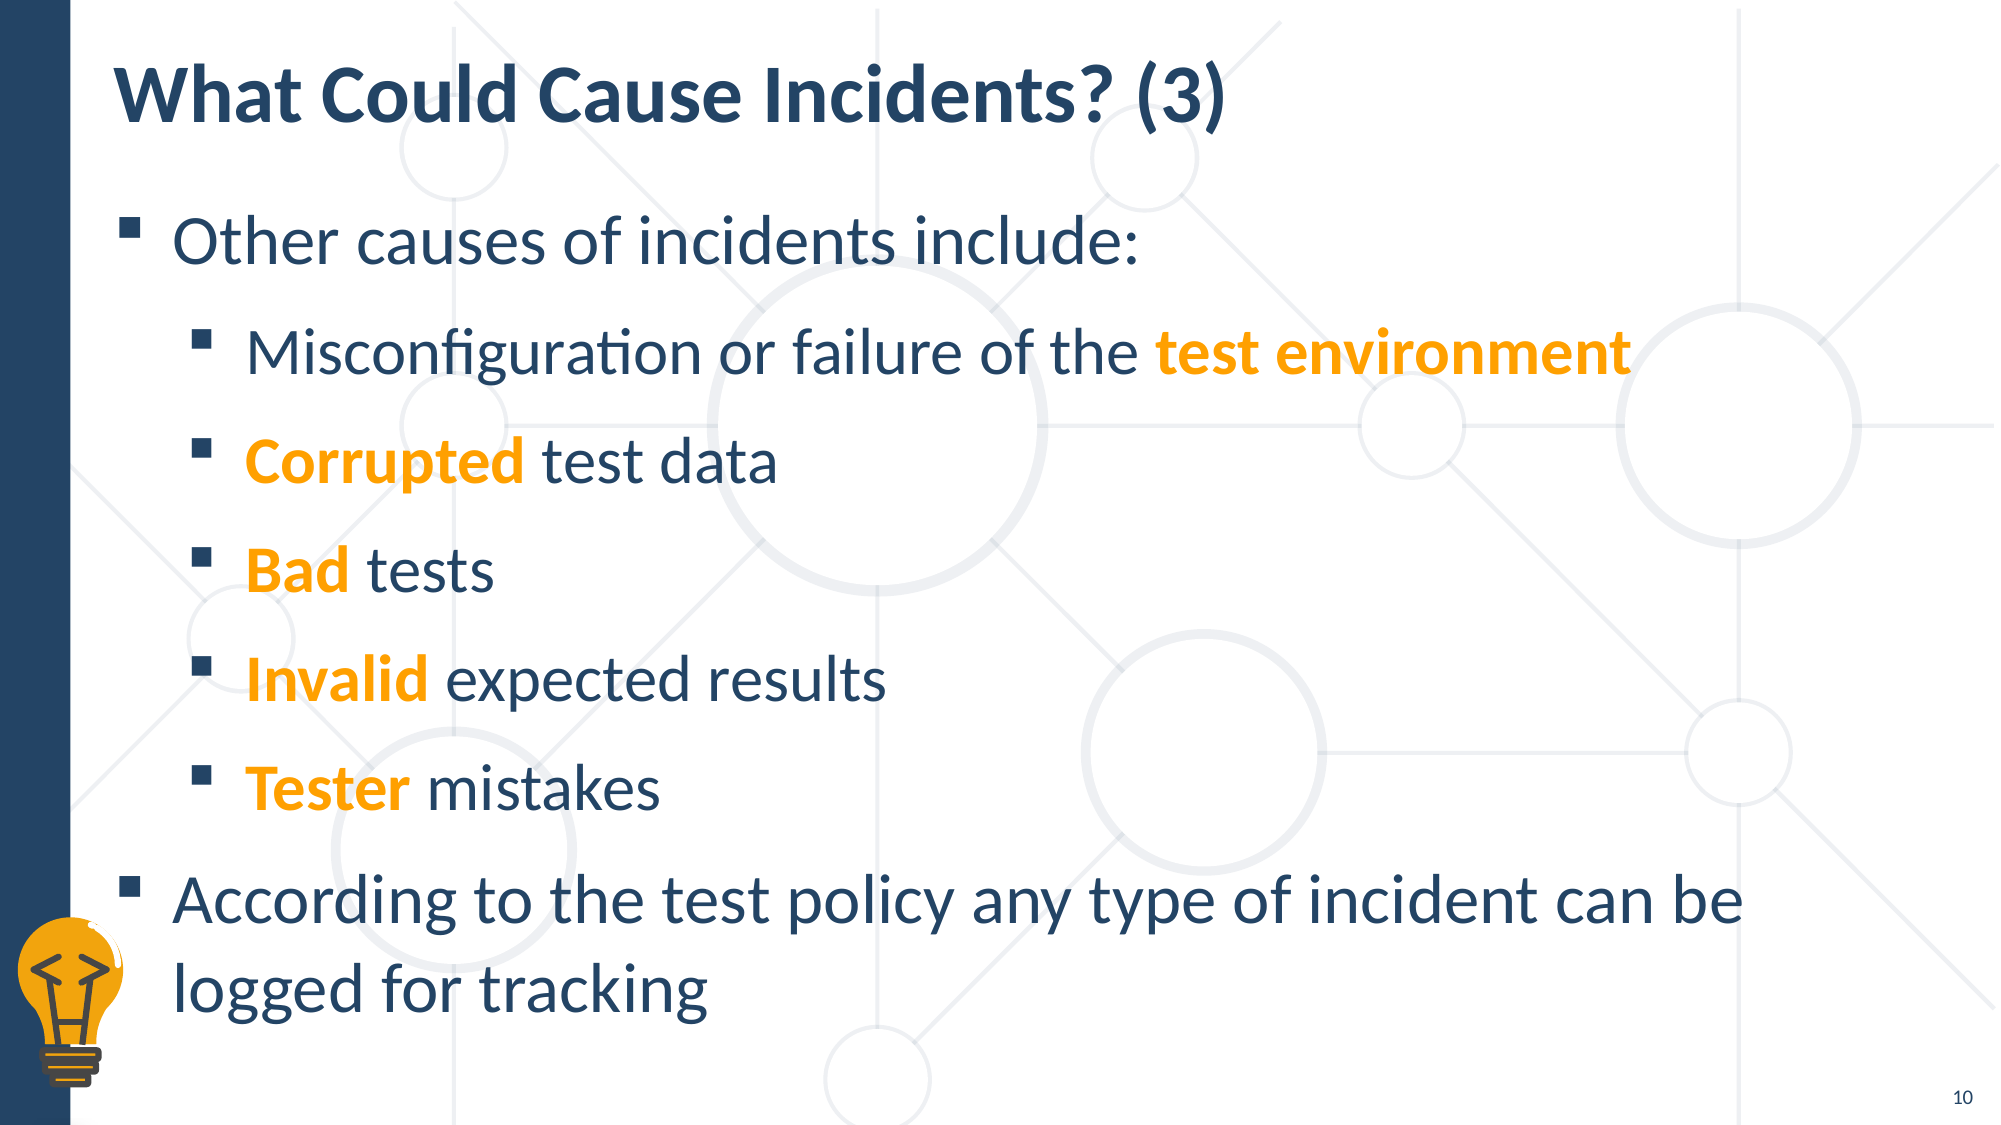

# What Could Cause Incidents? (3)
Other causes of incidents include:
Misconfiguration or failure of the test environment
Corrupted test data
Bad tests
Invalid expected results
Tester mistakes
According to the test policy any type of incident can be
logged for tracking
10